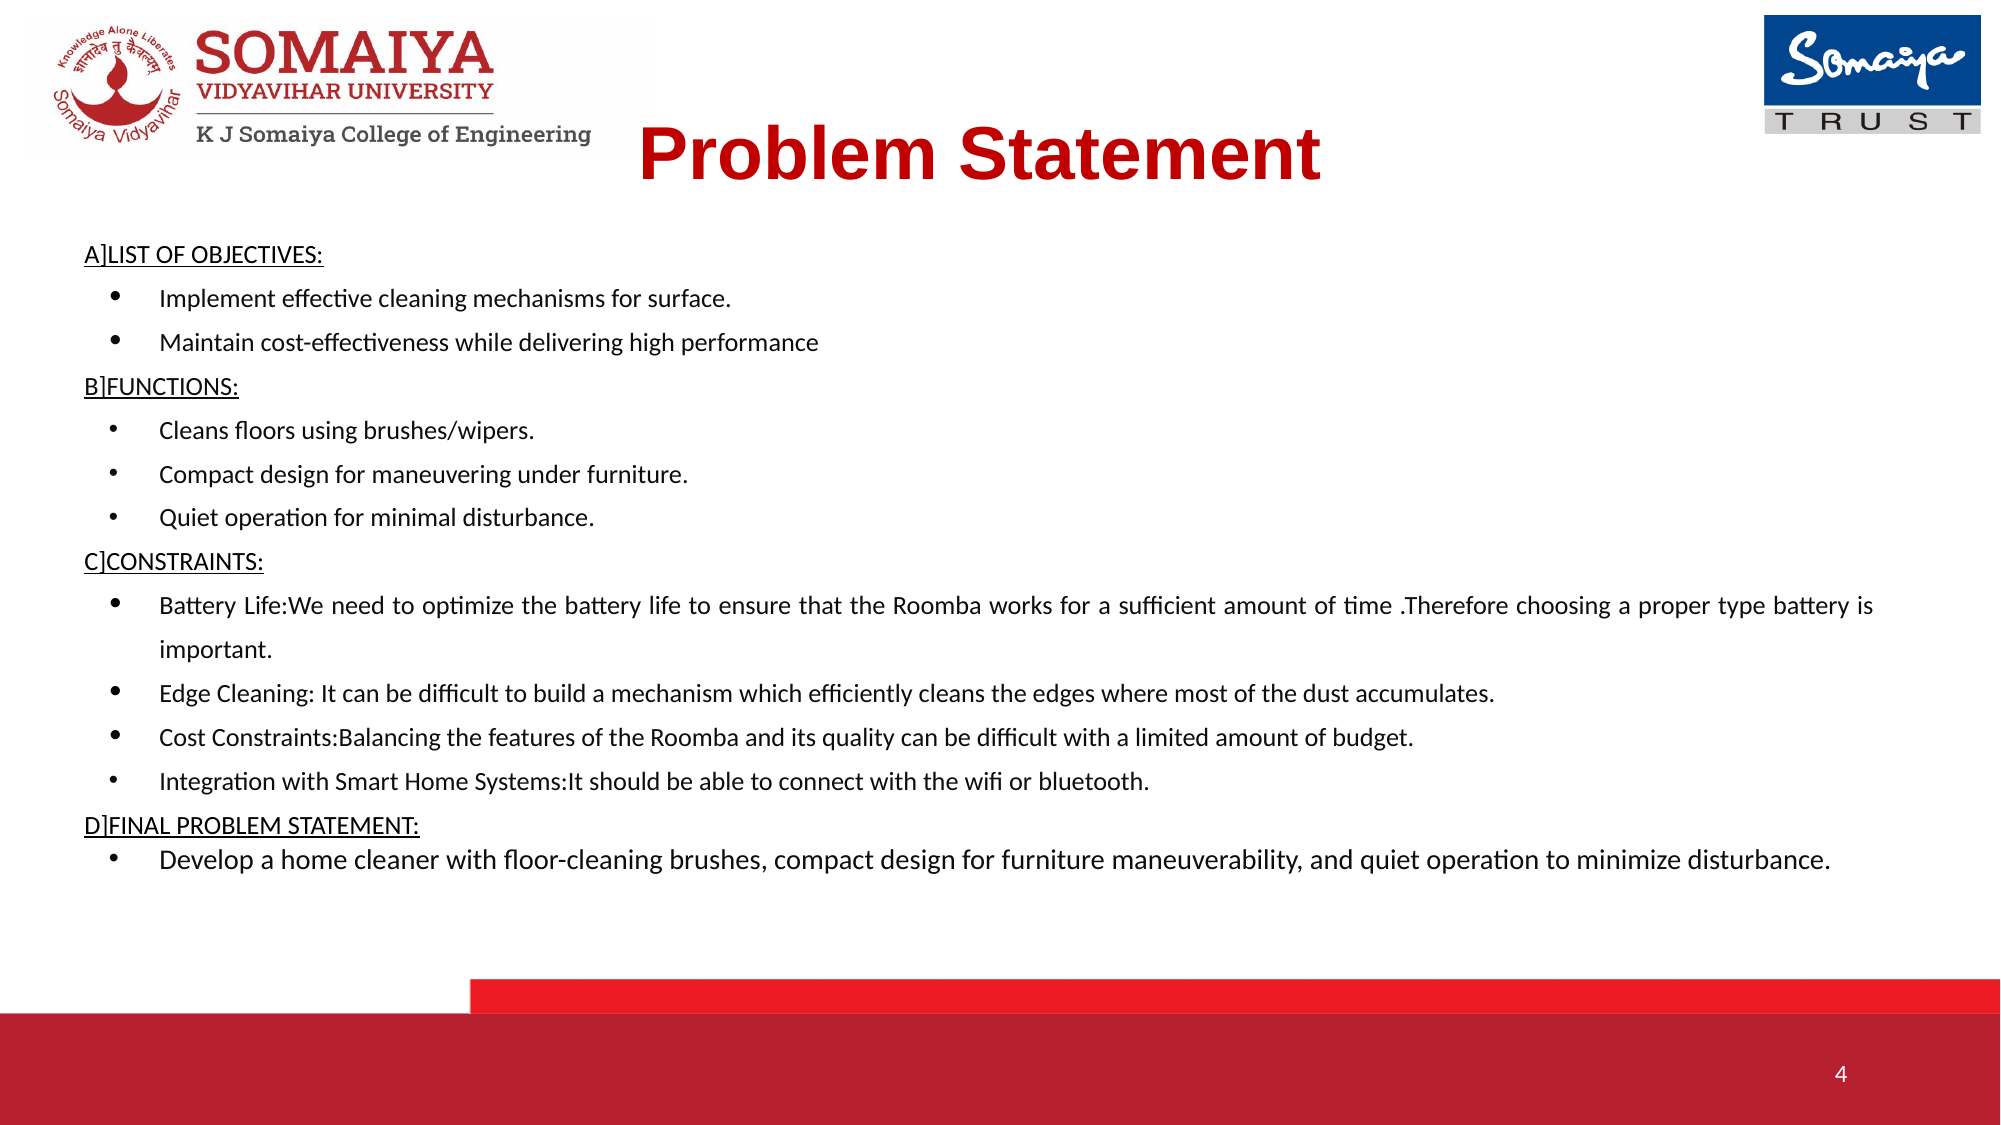

# Problem Statement
A]LIST OF OBJECTIVES:
Implement effective cleaning mechanisms for surface.
Maintain cost-effectiveness while delivering high performance
B]FUNCTIONS:
Cleans floors using brushes/wipers.
Compact design for maneuvering under furniture.
Quiet operation for minimal disturbance.
C]CONSTRAINTS:
Battery Life:We need to optimize the battery life to ensure that the Roomba works for a sufficient amount of time .Therefore choosing a proper type battery is important.
Edge Cleaning: It can be difficult to build a mechanism which efficiently cleans the edges where most of the dust accumulates.
Cost Constraints:Balancing the features of the Roomba and its quality can be difficult with a limited amount of budget.
Integration with Smart Home Systems:It should be able to connect with the wifi or bluetooth.
D]FINAL PROBLEM STATEMENT:
Develop a home cleaner with floor-cleaning brushes, compact design for furniture maneuverability, and quiet operation to minimize disturbance.
4